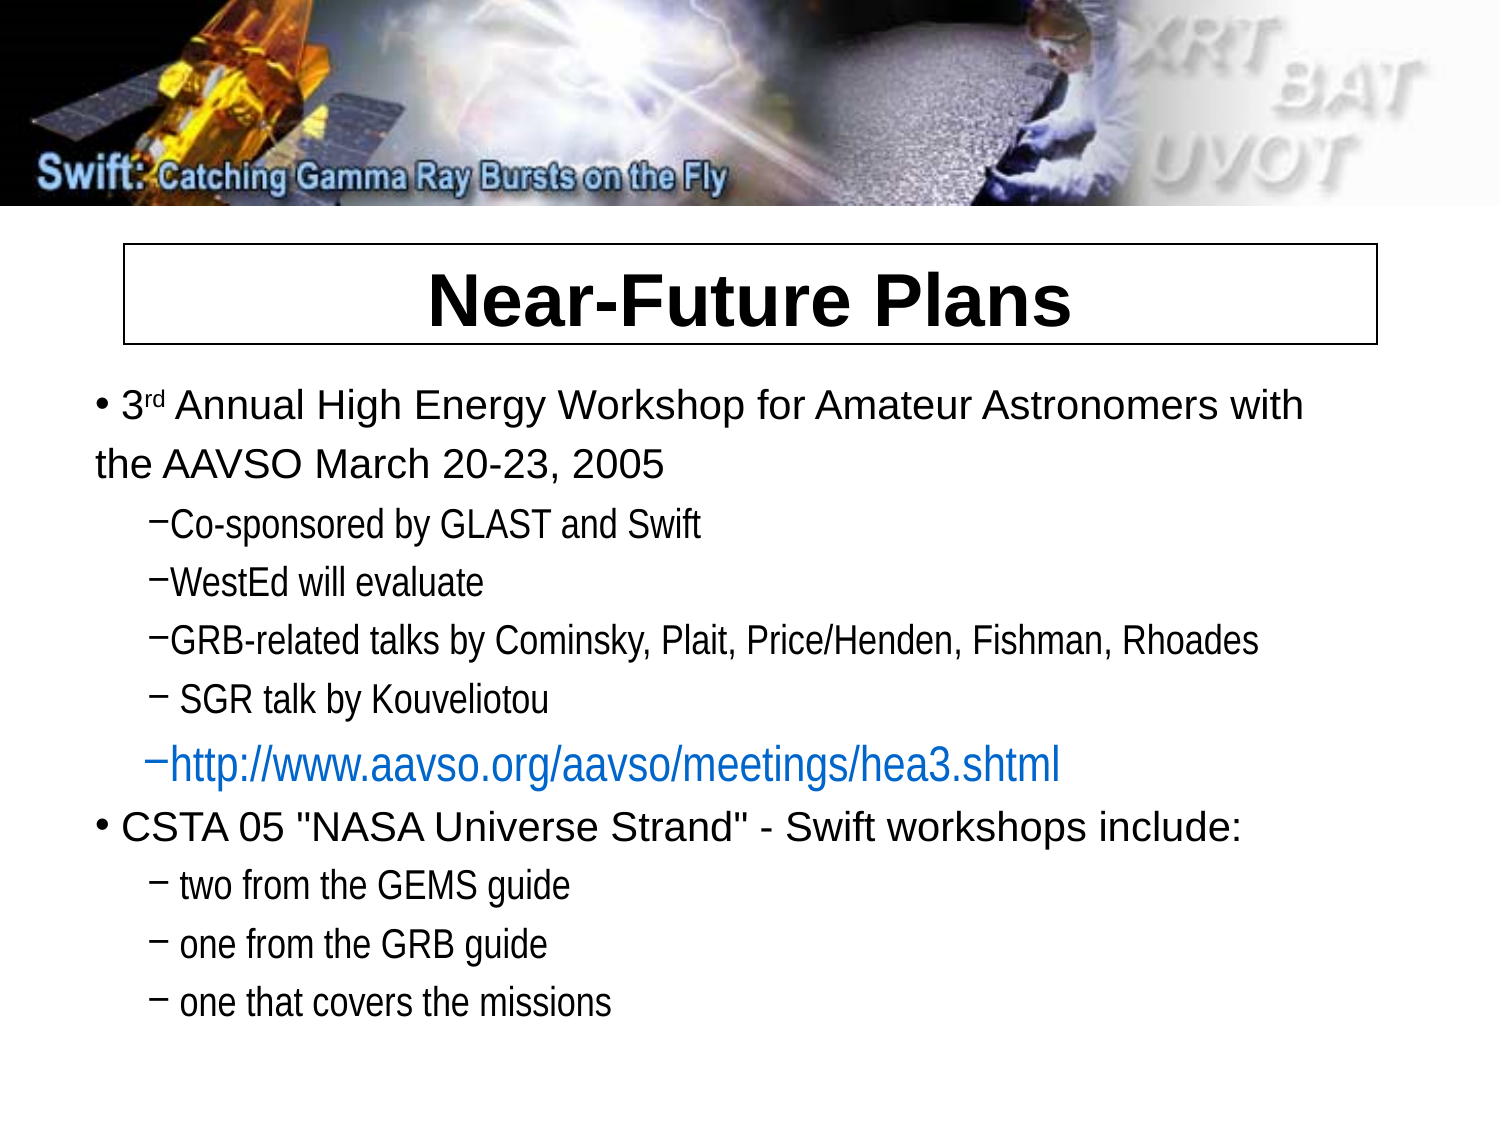

Near-Future Plans

 3rd Annual High Energy Workshop for Amateur Astronomers with the AAVSO March 20-23, 2005
Co-sponsored by GLAST and Swift
WestEd will evaluate
GRB-related talks by Cominsky, Plait, Price/Henden, Fishman, Rhoades
 SGR talk by Kouveliotou
http://www.aavso.org/aavso/meetings/hea3.shtml
 CSTA 05 "NASA Universe Strand" - Swift workshops include:
 two from the GEMS guide
 one from the GRB guide
 one that covers the missions